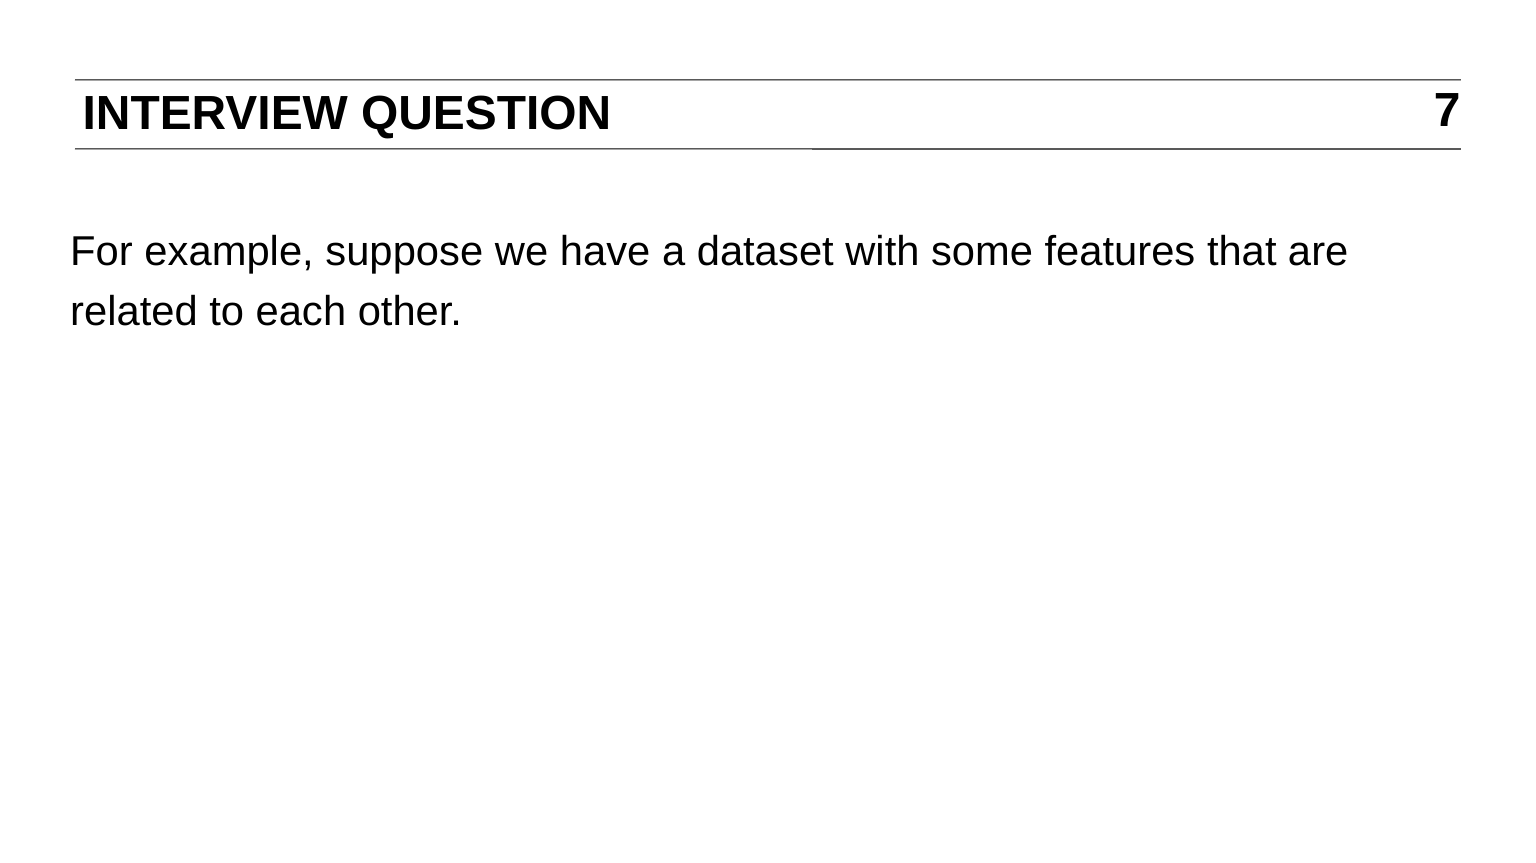

Interview question
7
For example, suppose we have a dataset with some features that are related to each other.